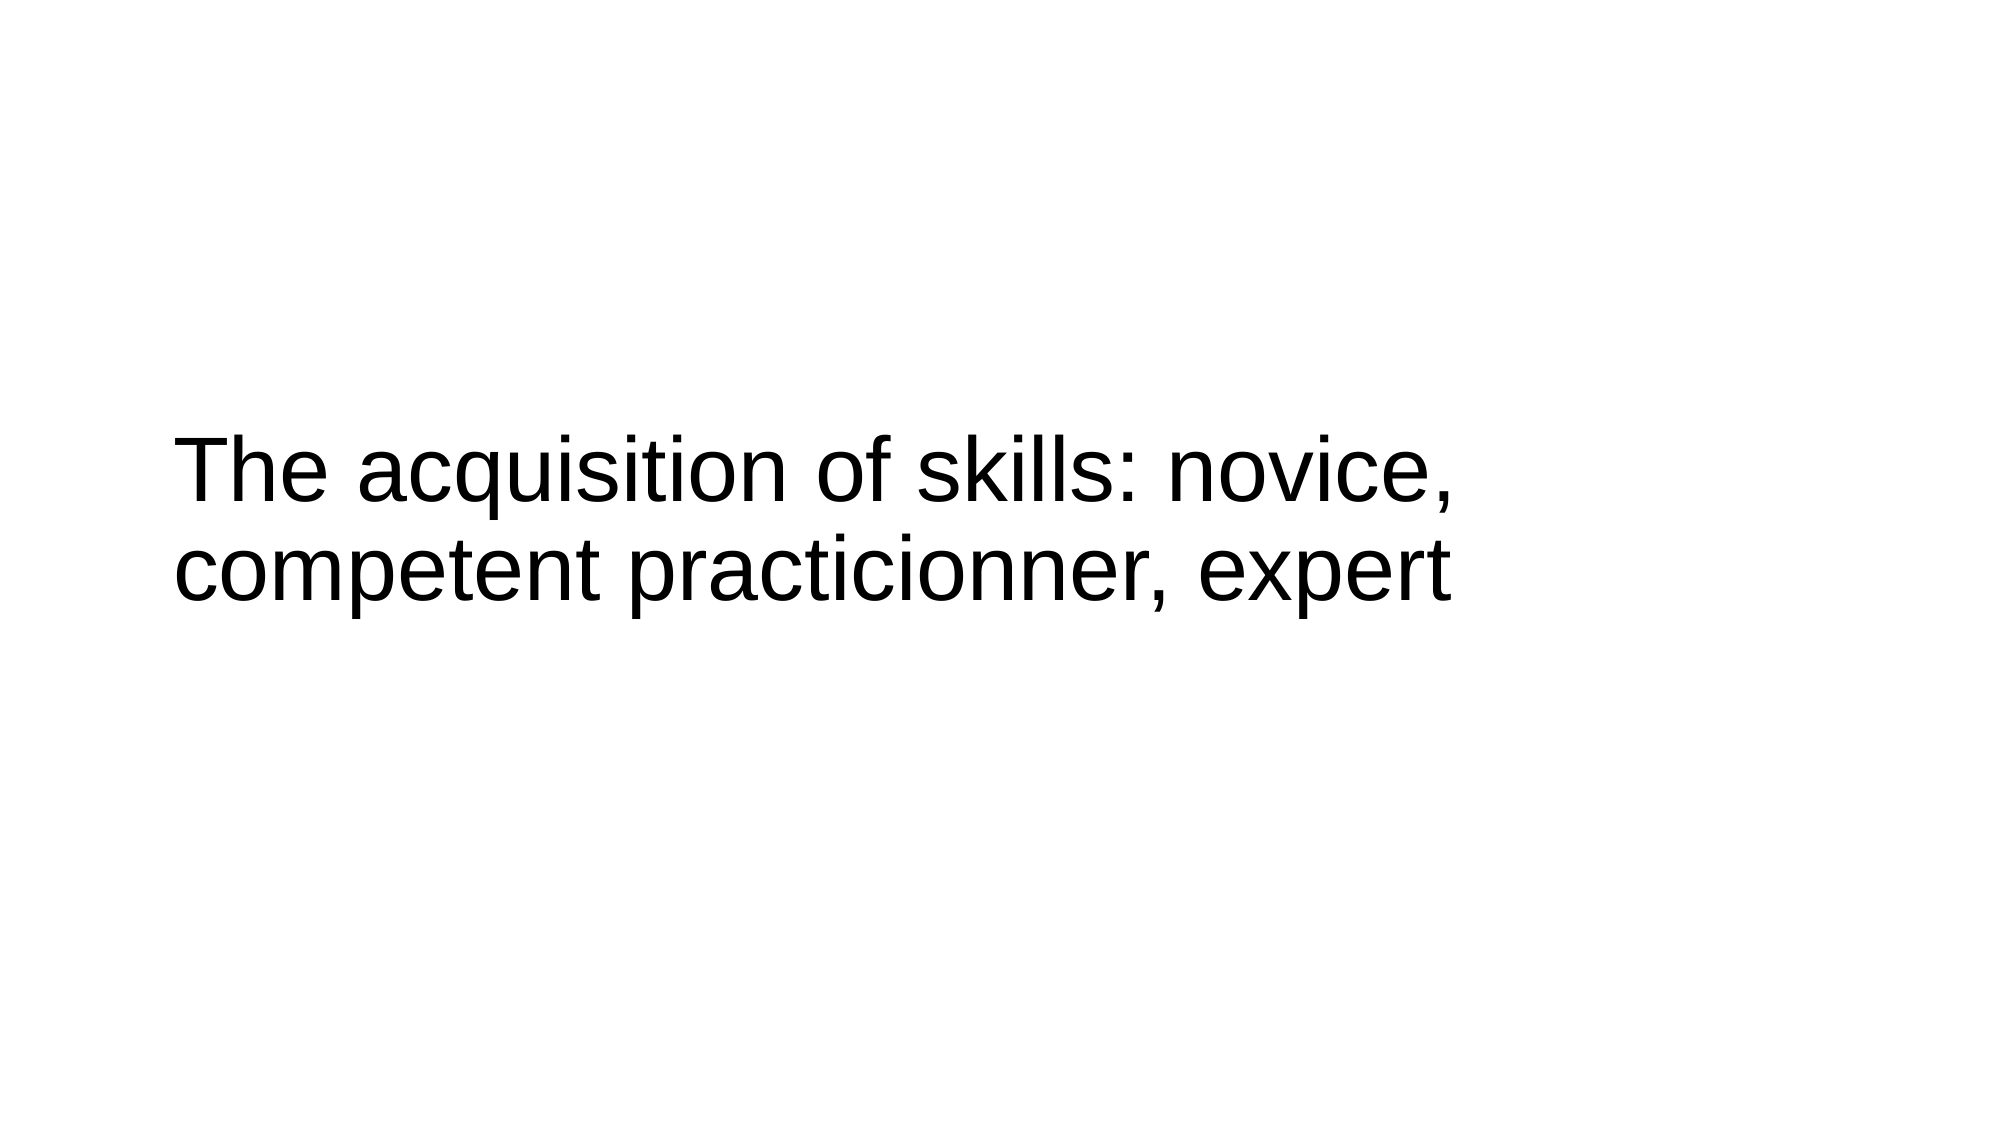

# The acquisition of skills: novice, competent practicionner, expert